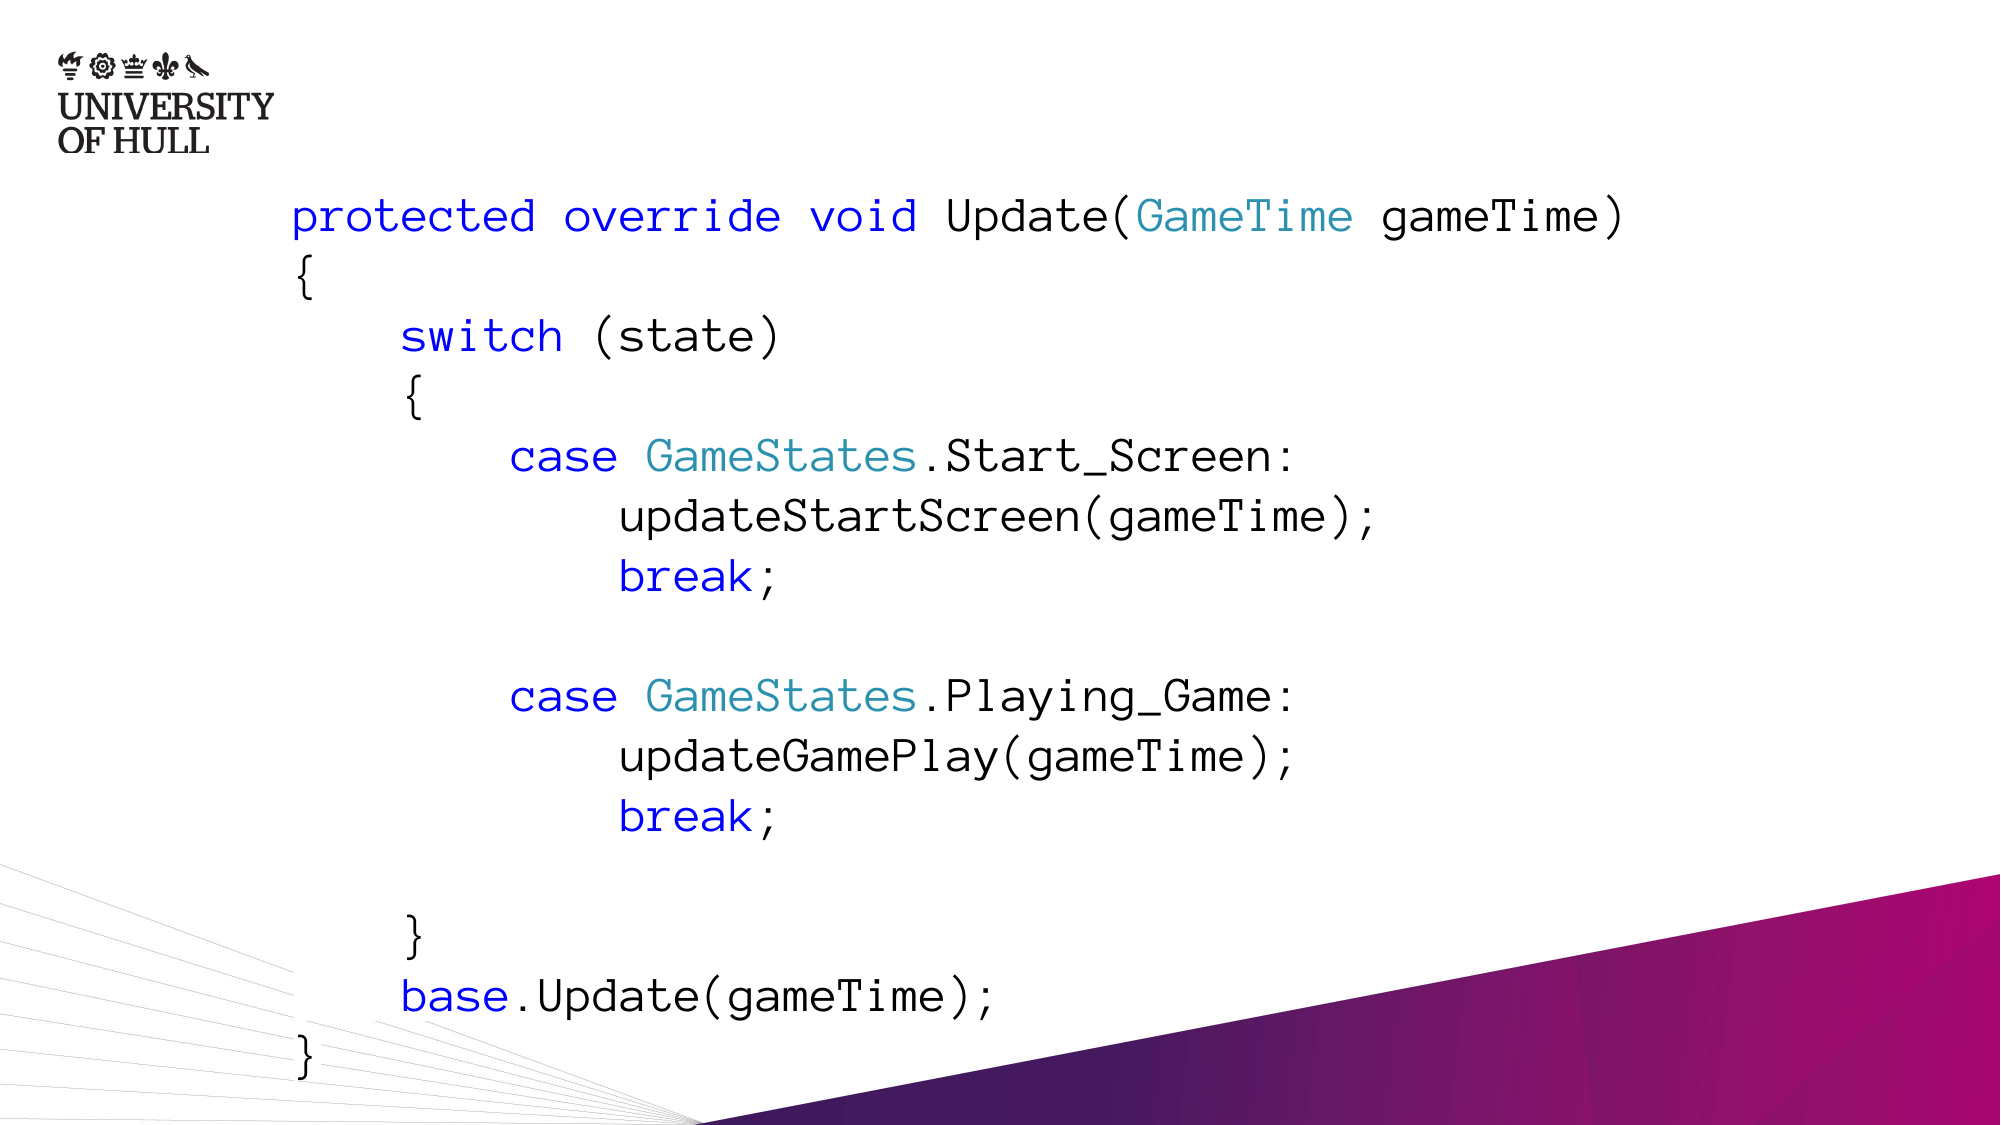

protected override void Update(GameTime gameTime)
{
    switch (state)
    {
        case GameStates.Start_Screen:
            updateStartScreen(gameTime);
            break;

        case GameStates.Playing_Game:
            updateGamePlay(gameTime);
            break;

    }
    base.Update(gameTime);
}